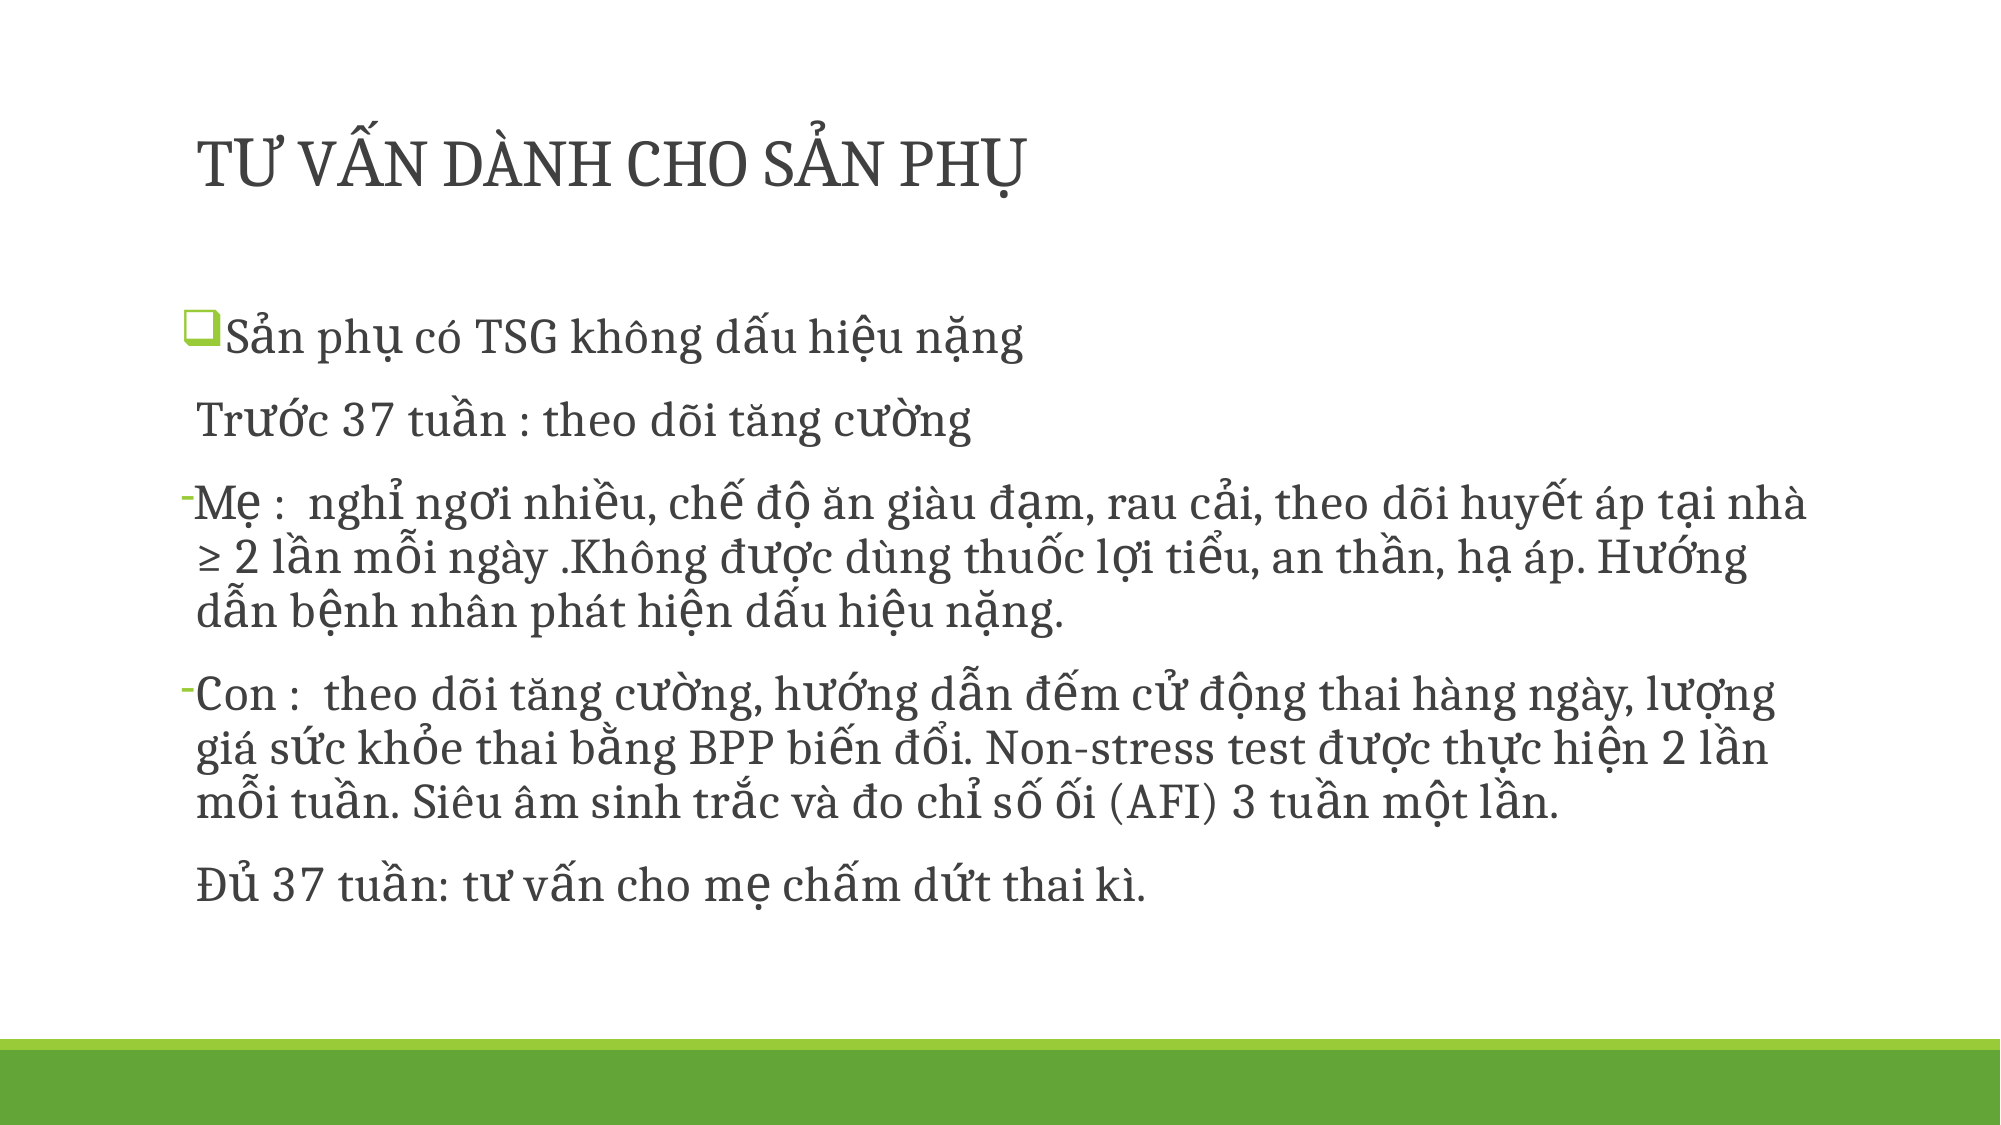

# TƯ VẤN DÀNH CHO SẢN PHỤ
Sản phụ có TSG không dấu hiệu nặng
Trước 37 tuần : theo dõi tăng cường
Mẹ :  nghỉ ngơi nhiều, chế độ ăn giàu đạm, rau cải, theo dõi huyết áp tại nhà ≥ 2 lần mỗi ngày .Không được dùng thuốc lợi tiểu, an thần, hạ áp. Hướng dẫn bệnh nhân phát hiện dấu hiệu nặng.
Con :  theo dõi tăng cường, hướng dẫn đếm cử động thai hàng ngày, lượng giá sức khỏe thai bằng BPP biến đổi. Non-stress test được thực hiện 2 lần mỗi tuần. Siêu âm sinh trắc và đo chỉ số ối (AFI) 3 tuần một lần.
Đủ 37 tuần: tư vấn cho mẹ chấm dứt thai kì.